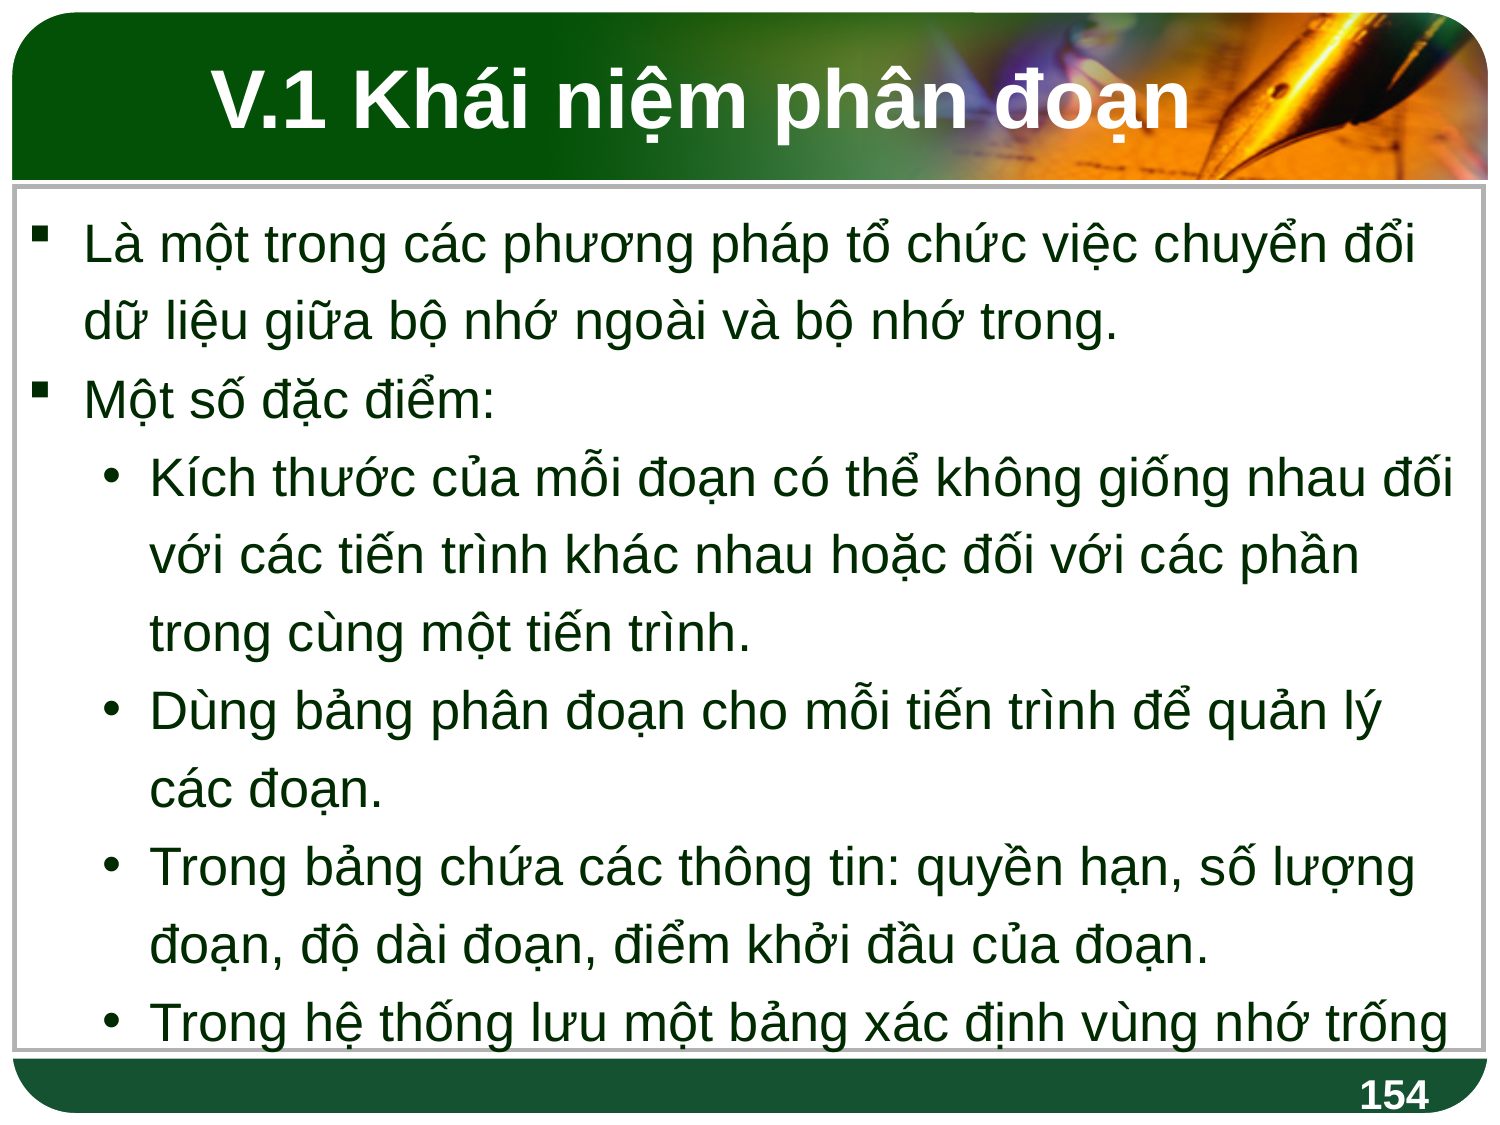

V.1 Khái niệm phân đoạn
Là một trong các phương pháp tổ chức việc chuyển đổi dữ liệu giữa bộ nhớ ngoài và bộ nhớ trong.
Một số đặc điểm:
Kích thước của mỗi đoạn có thể không giống nhau đối với các tiến trình khác nhau hoặc đối với các phần trong cùng một tiến trình.
Dùng bảng phân đoạn cho mỗi tiến trình để quản lý các đoạn.
Trong bảng chứa các thông tin: quyền hạn, số lượng đoạn, độ dài đoạn, điểm khởi đầu của đoạn.
Trong hệ thống lưu một bảng xác định vùng nhớ trống